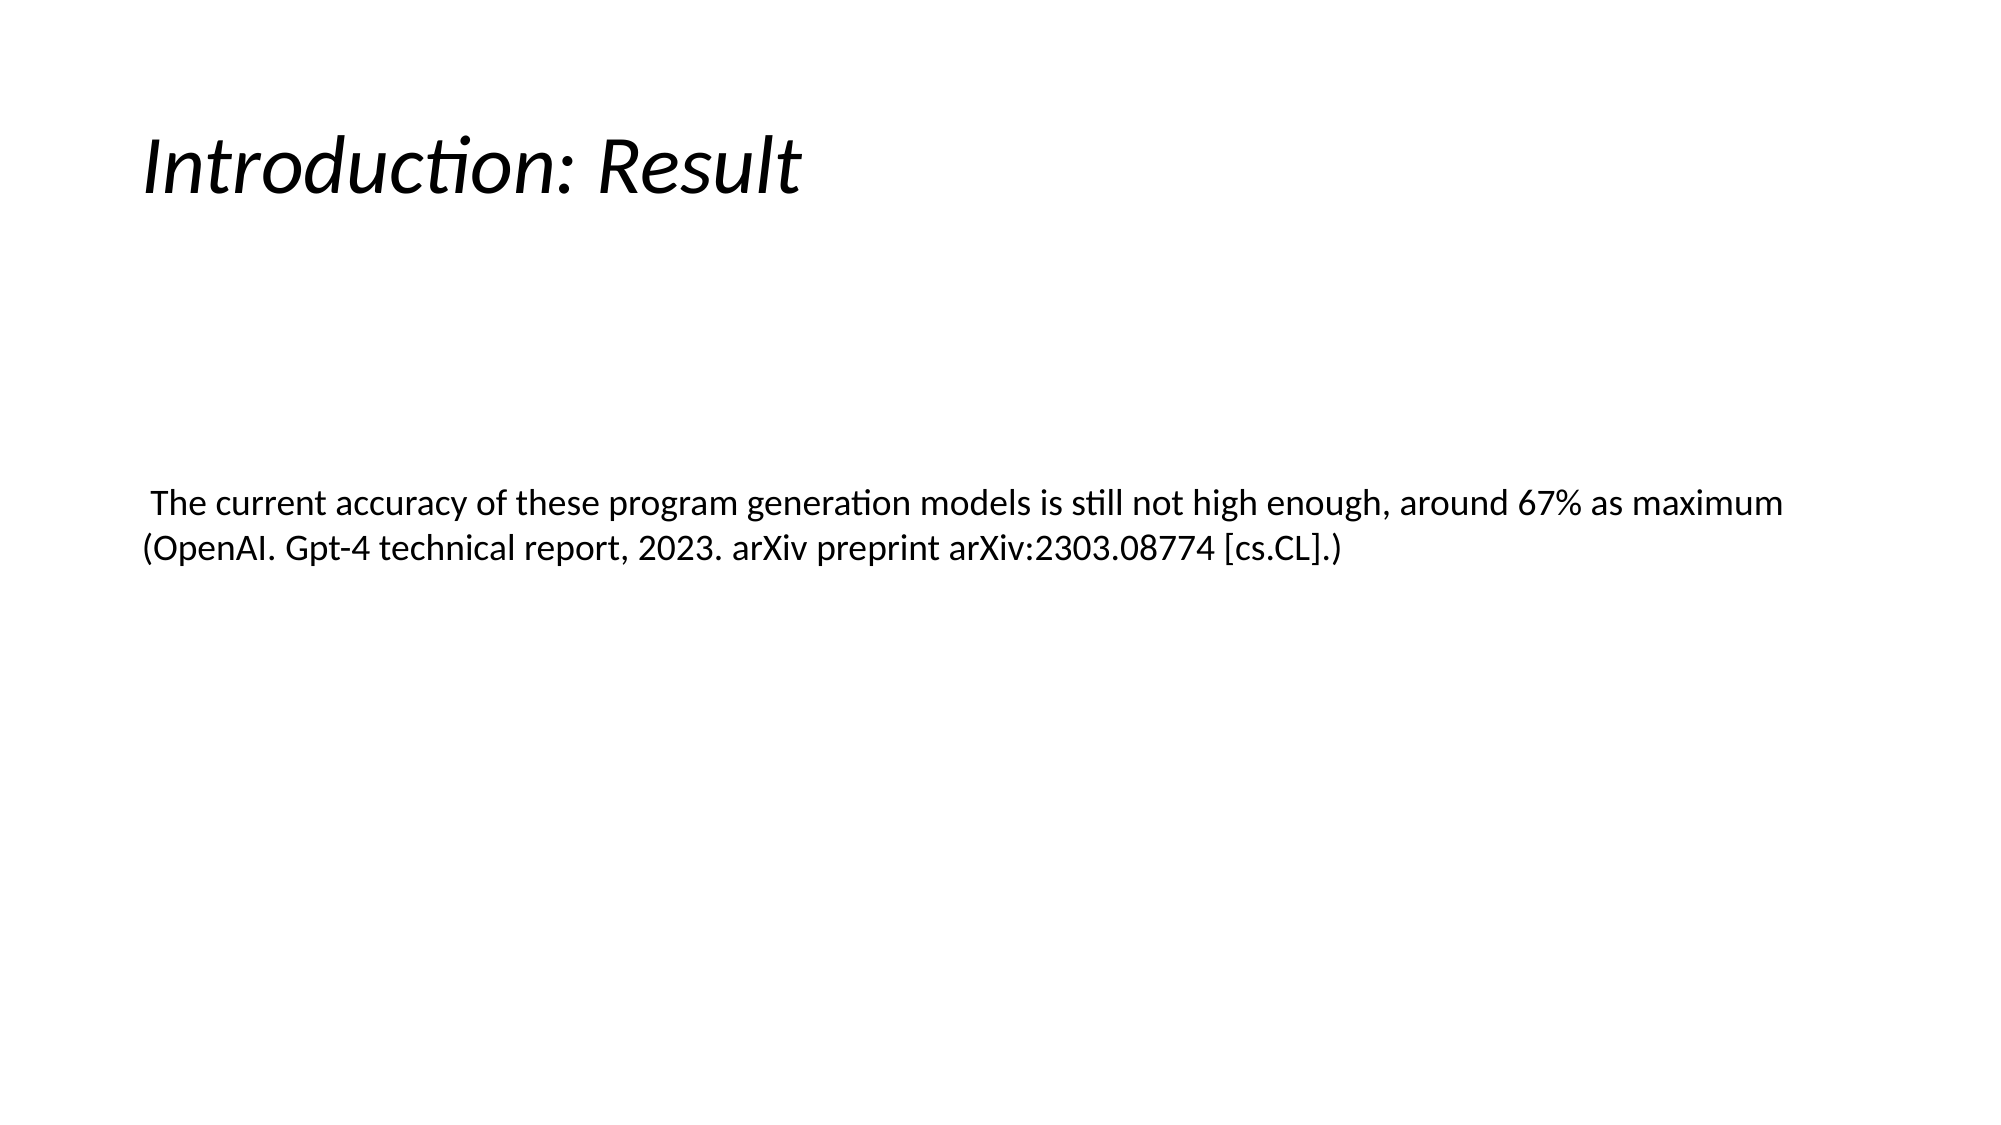

Introduction: Result
 The current accuracy of these program generation models is still not high enough, around 67% as maximum (OpenAI. Gpt-4 technical report, 2023. arXiv preprint arXiv:2303.08774 [cs.CL].)